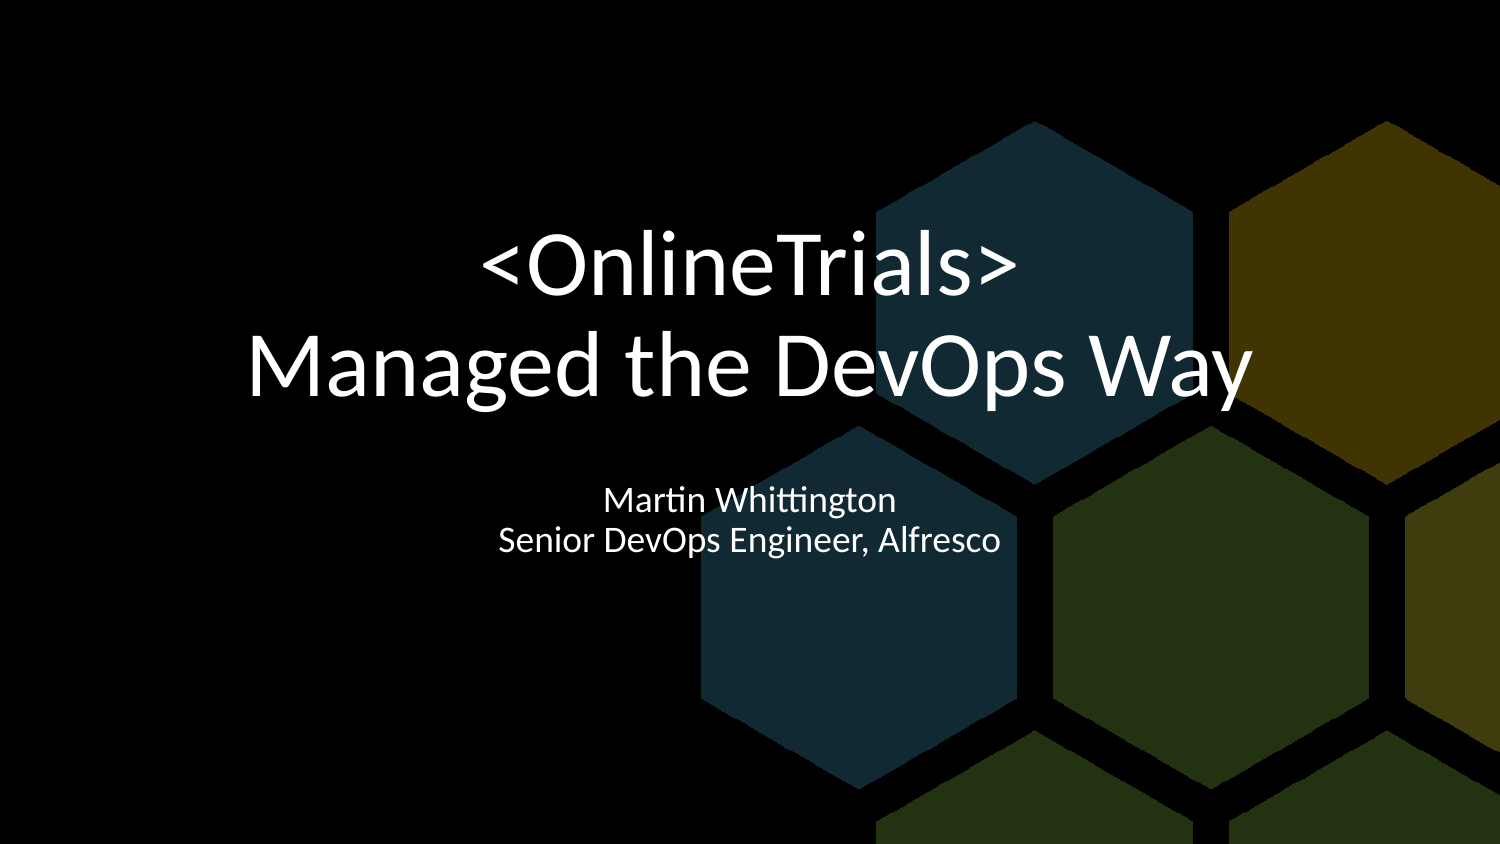

# <OnlineTrials> Managed the DevOps Way
Martin Whittington
Senior DevOps Engineer, Alfresco